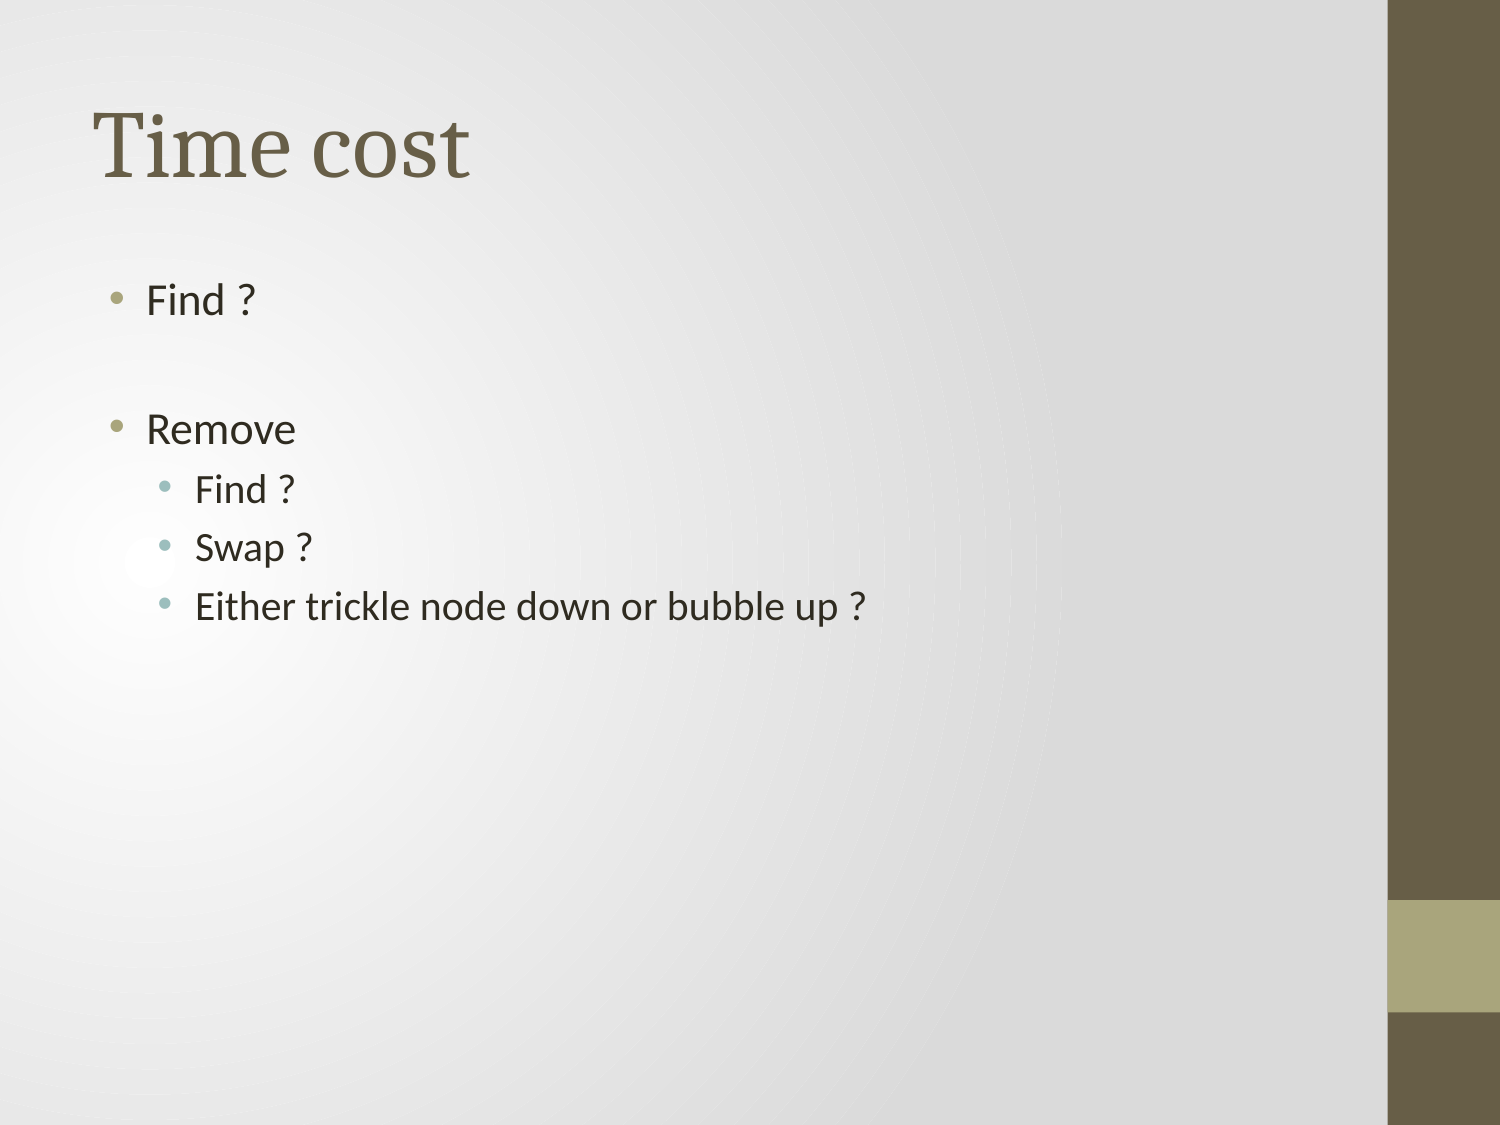

# Time cost
Find ?

Remove
Find ?
Swap ?
Either trickle node down or bubble up ?